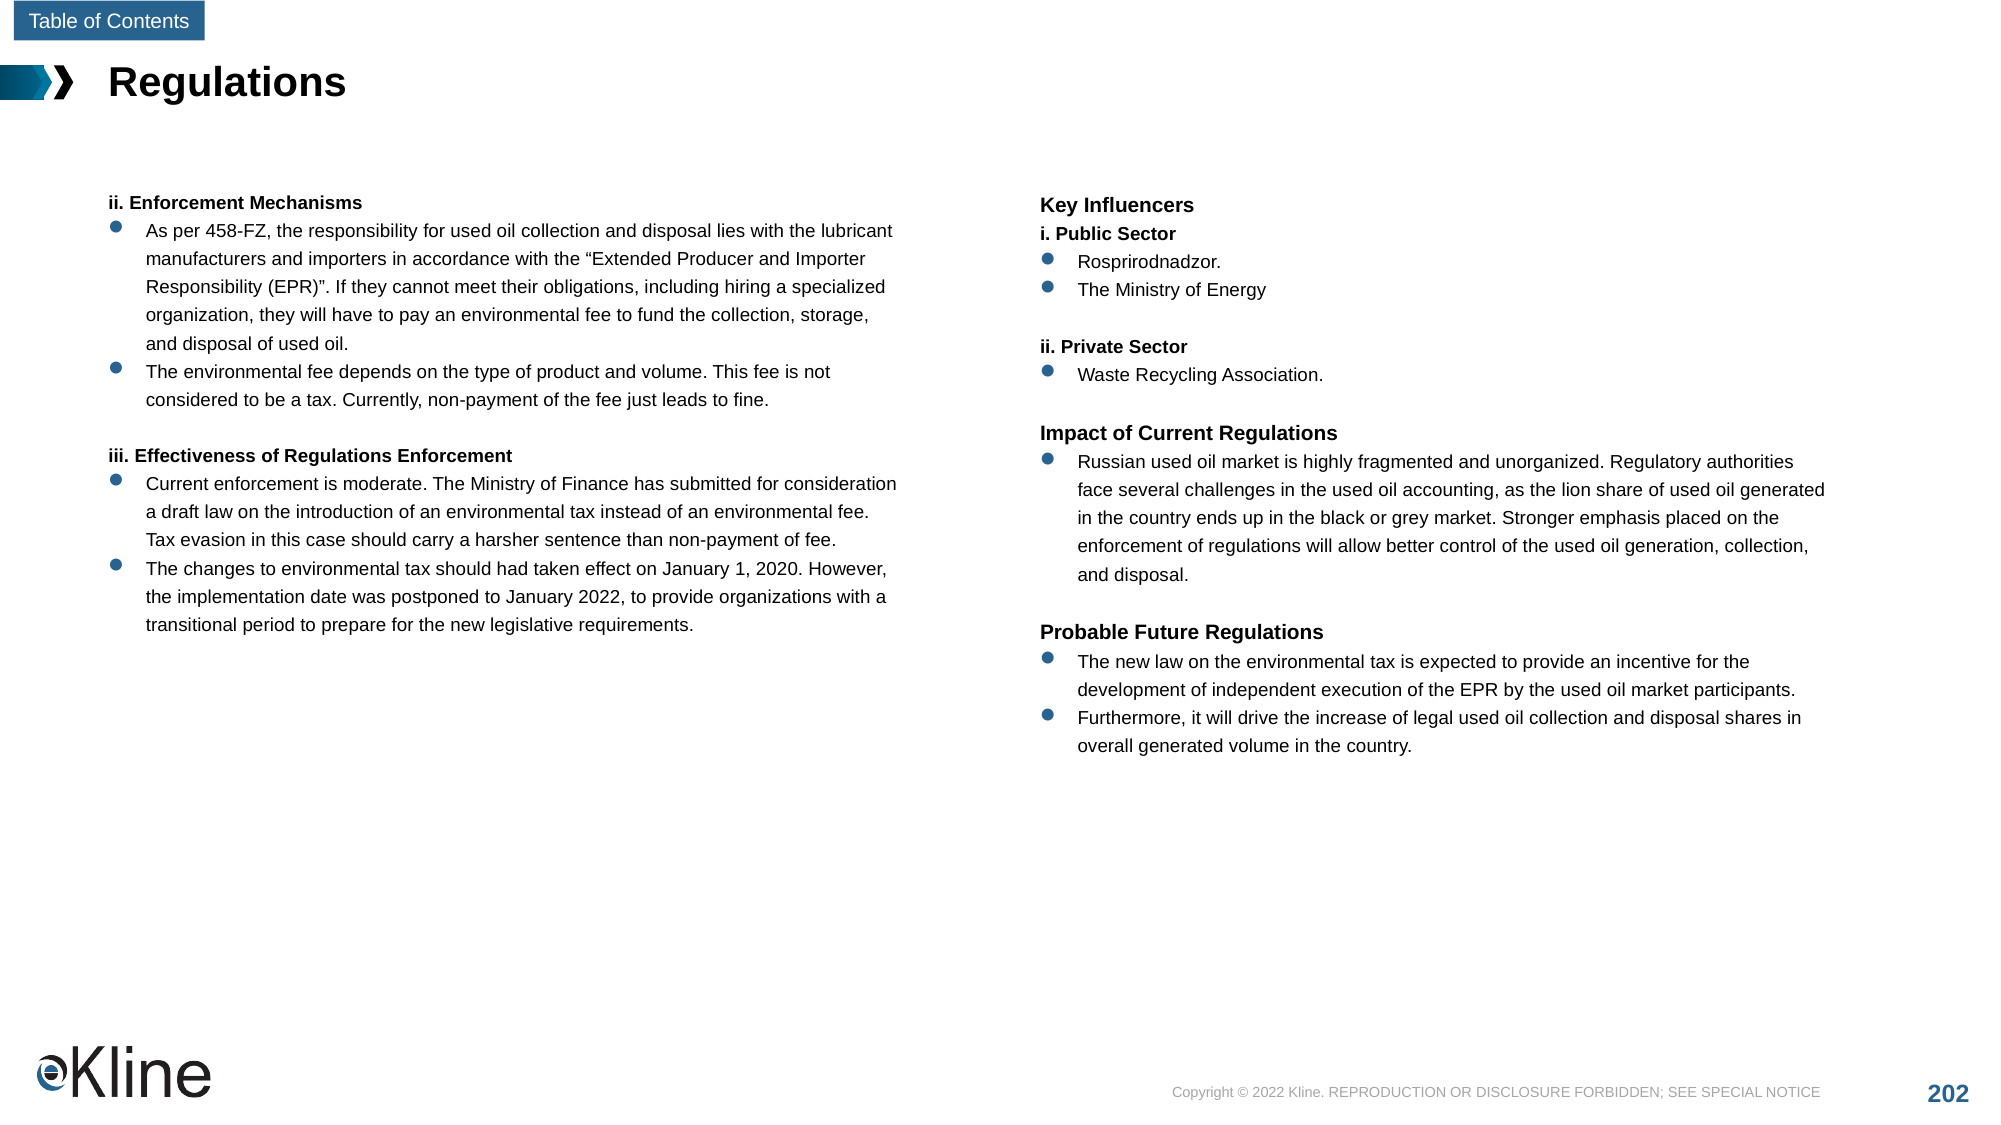

# Regulations
ii. Enforcement Mechanisms
As per 458-FZ, the responsibility for used oil collection and disposal lies with the lubricant manufacturers and importers in accordance with the “Extended Producer and Importer Responsibility (EPR)”. If they cannot meet their obligations, including hiring a specialized organization, they will have to pay an environmental fee to fund the collection, storage, and disposal of used oil.
The environmental fee depends on the type of product and volume. This fee is not considered to be a tax. Currently, non-payment of the fee just leads to fine.

iii. Effectiveness of Regulations Enforcement
Current enforcement is moderate. The Ministry of Finance has submitted for consideration a draft law on the introduction of an environmental tax instead of an environmental fee. Tax evasion in this case should carry a harsher sentence than non-payment of fee.
The changes to environmental tax should had taken effect on January 1, 2020. However, the implementation date was postponed to January 2022, to provide organizations with a transitional period to prepare for the new legislative requirements.
Key Influencers
i. Public Sector
Rosprirodnadzor.
The Ministry of Energy

ii. Private Sector
Waste Recycling Association.

Impact of Current Regulations
Russian used oil market is highly fragmented and unorganized. Regulatory authorities face several challenges in the used oil accounting, as the lion share of used oil generated in the country ends up in the black or grey market. Stronger emphasis placed on the enforcement of regulations will allow better control of the used oil generation, collection, and disposal.

Probable Future Regulations
The new law on the environmental tax is expected to provide an incentive for the development of independent execution of the EPR by the used oil market participants.
Furthermore, it will drive the increase of legal used oil collection and disposal shares in overall generated volume in the country.